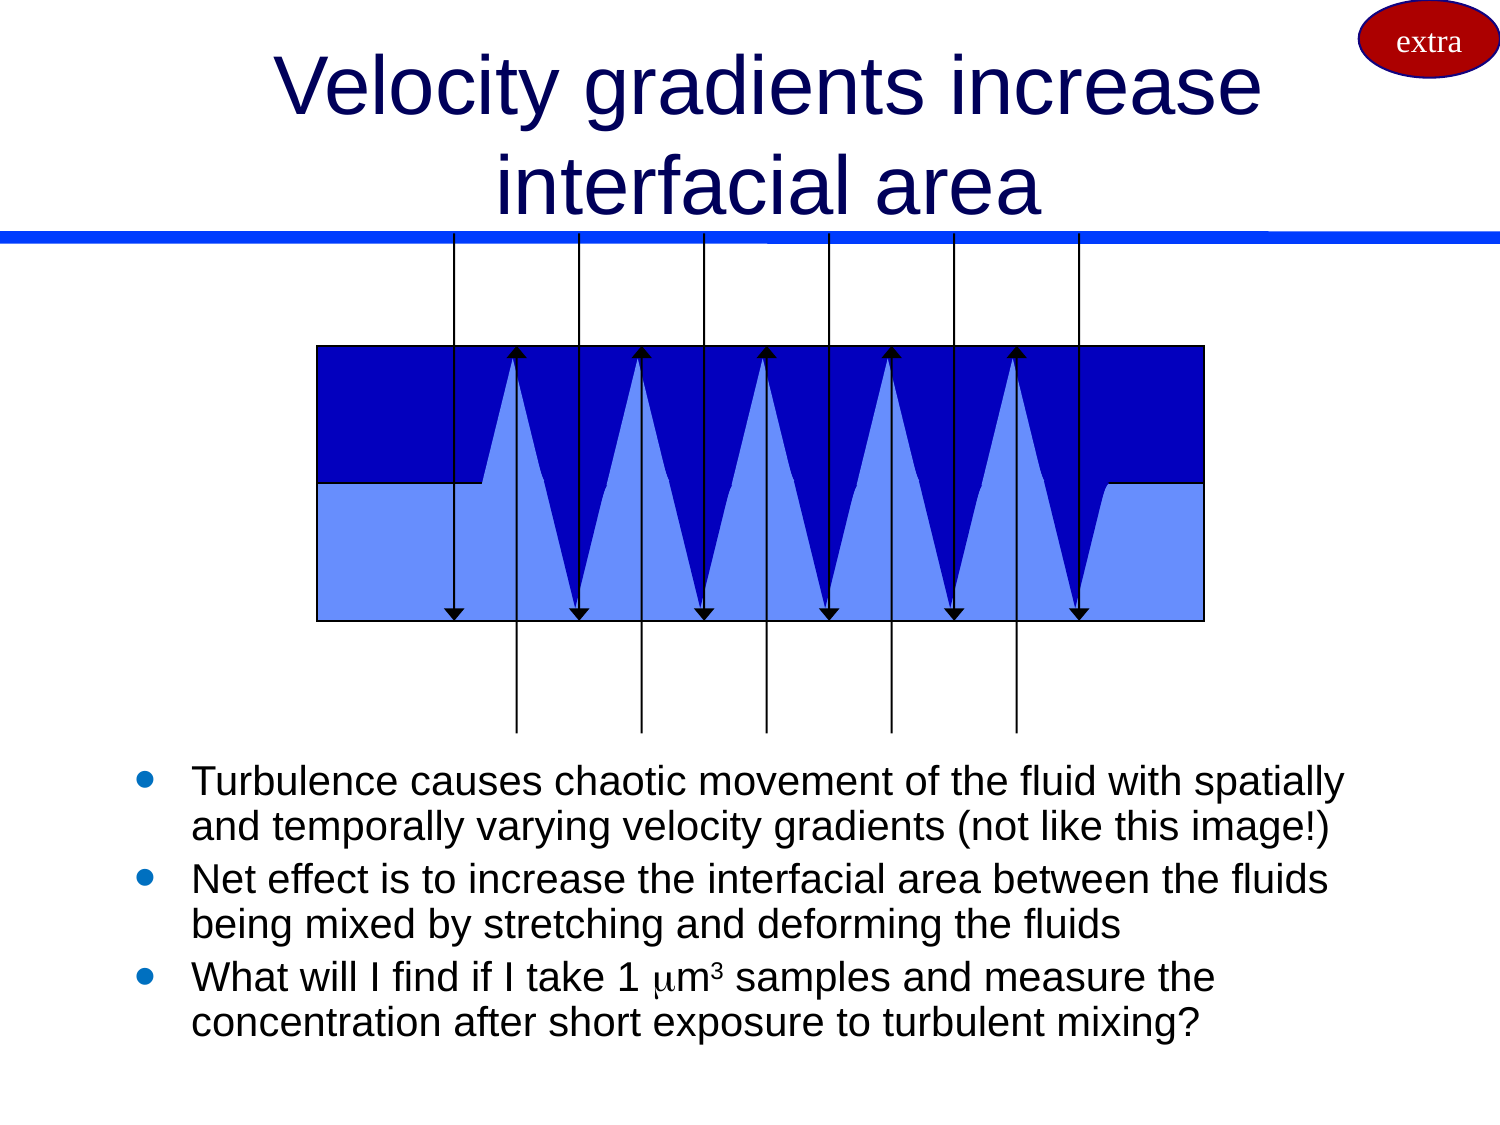

extra
# Velocity gradients increase interfacial area

Turbulence causes chaotic movement of the fluid with spatially and temporally varying velocity gradients (not like this image!)
Net effect is to increase the interfacial area between the fluids being mixed by stretching and deforming the fluids
What will I find if I take 1 μm3 samples and measure the concentration after short exposure to turbulent mixing?